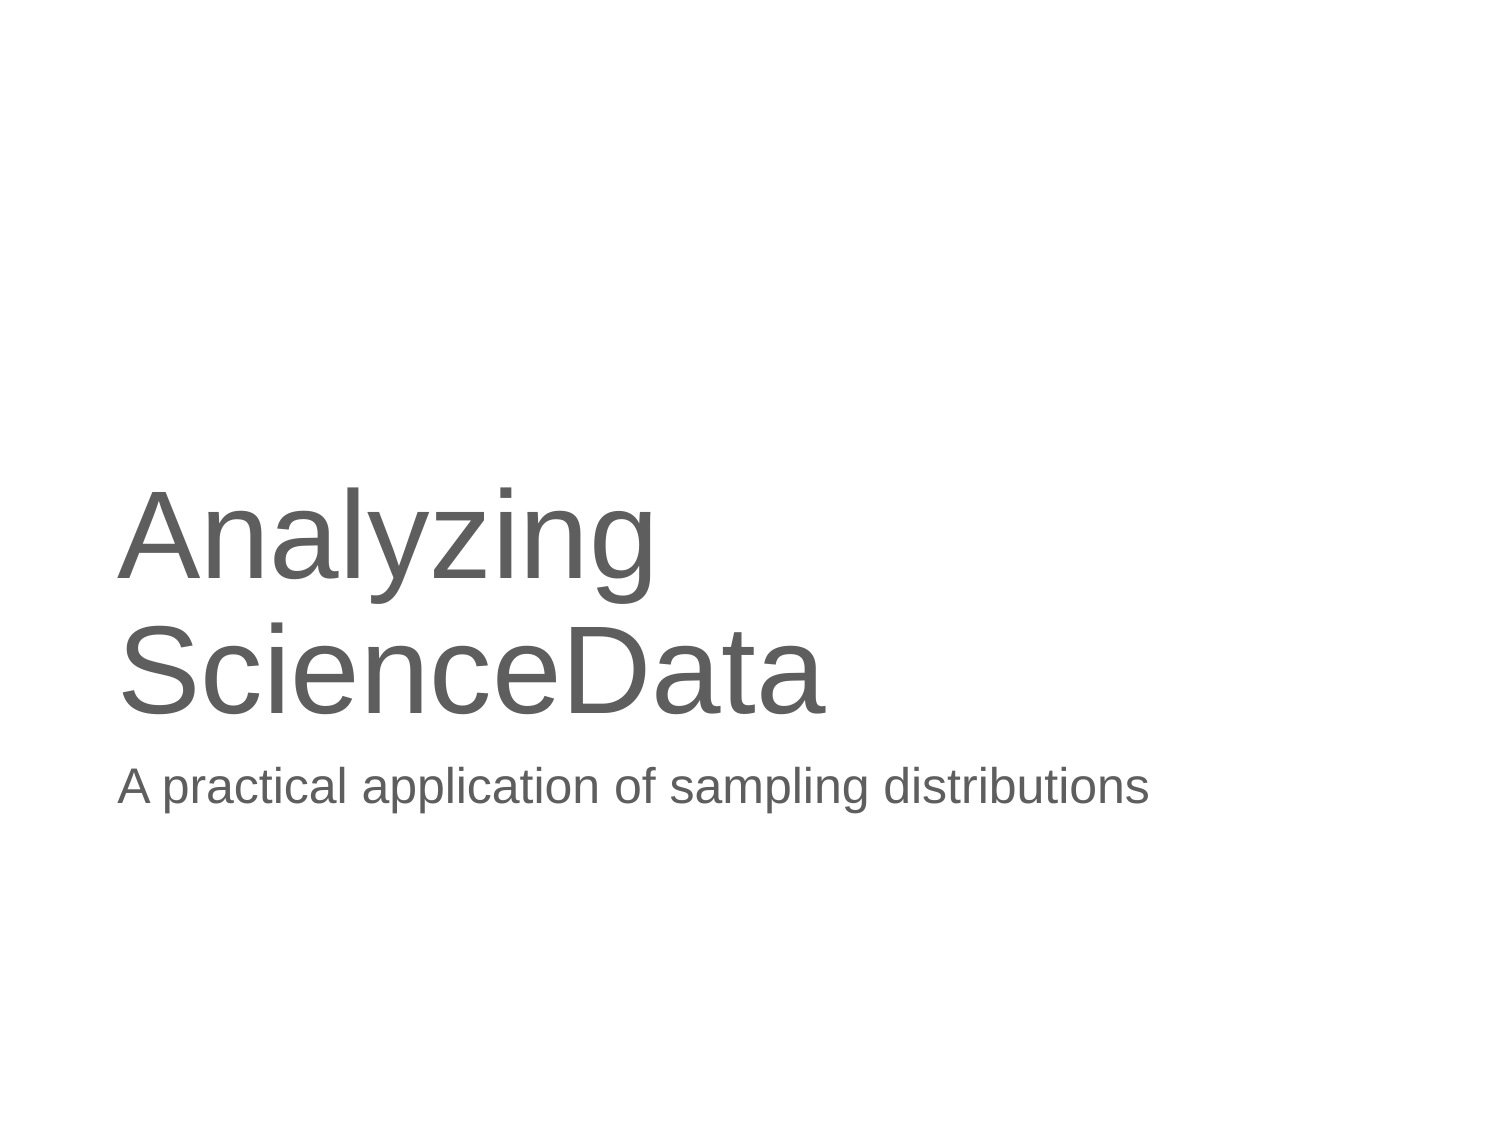

# Analyzing ScienceData
A practical application of sampling distributions